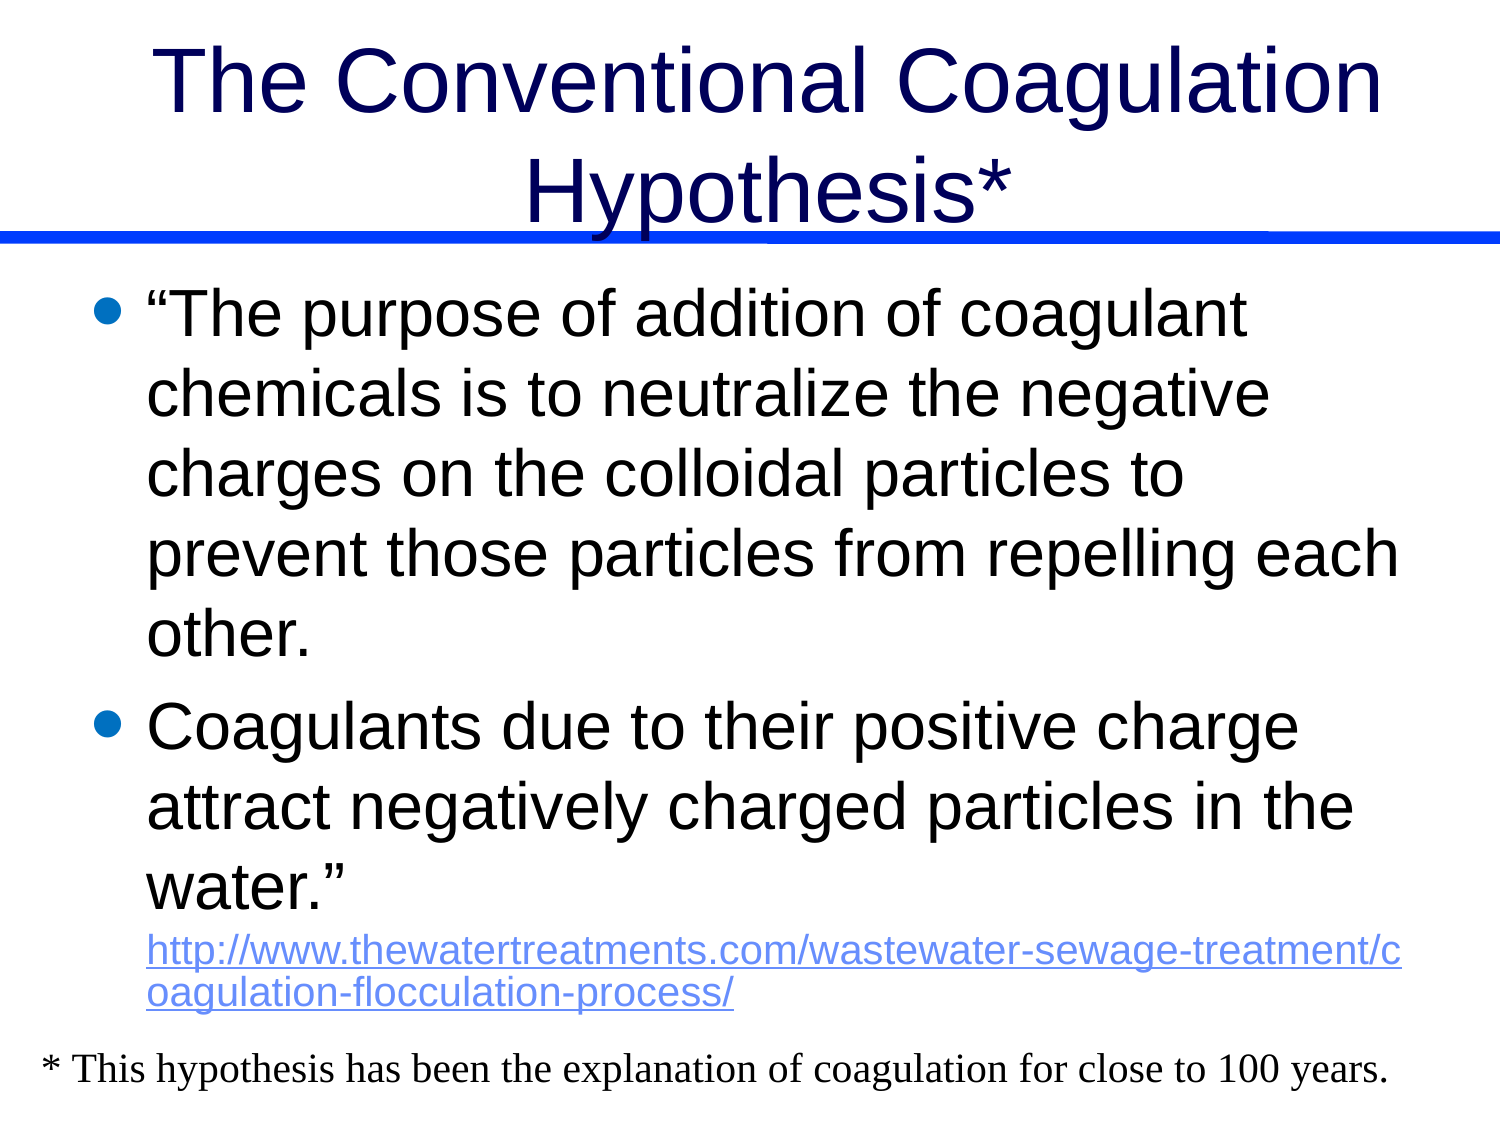

# The Conventional Coagulation Hypothesis*
“The purpose of addition of coagulant chemicals is to neutralize the negative charges on the colloidal particles to prevent those particles from repelling each other.
Coagulants due to their positive charge attract negatively charged particles in the water.”
http://www.thewatertreatments.com/wastewater-sewage-treatment/coagulation-flocculation-process/
* This hypothesis has been the explanation of coagulation for close to 100 years.